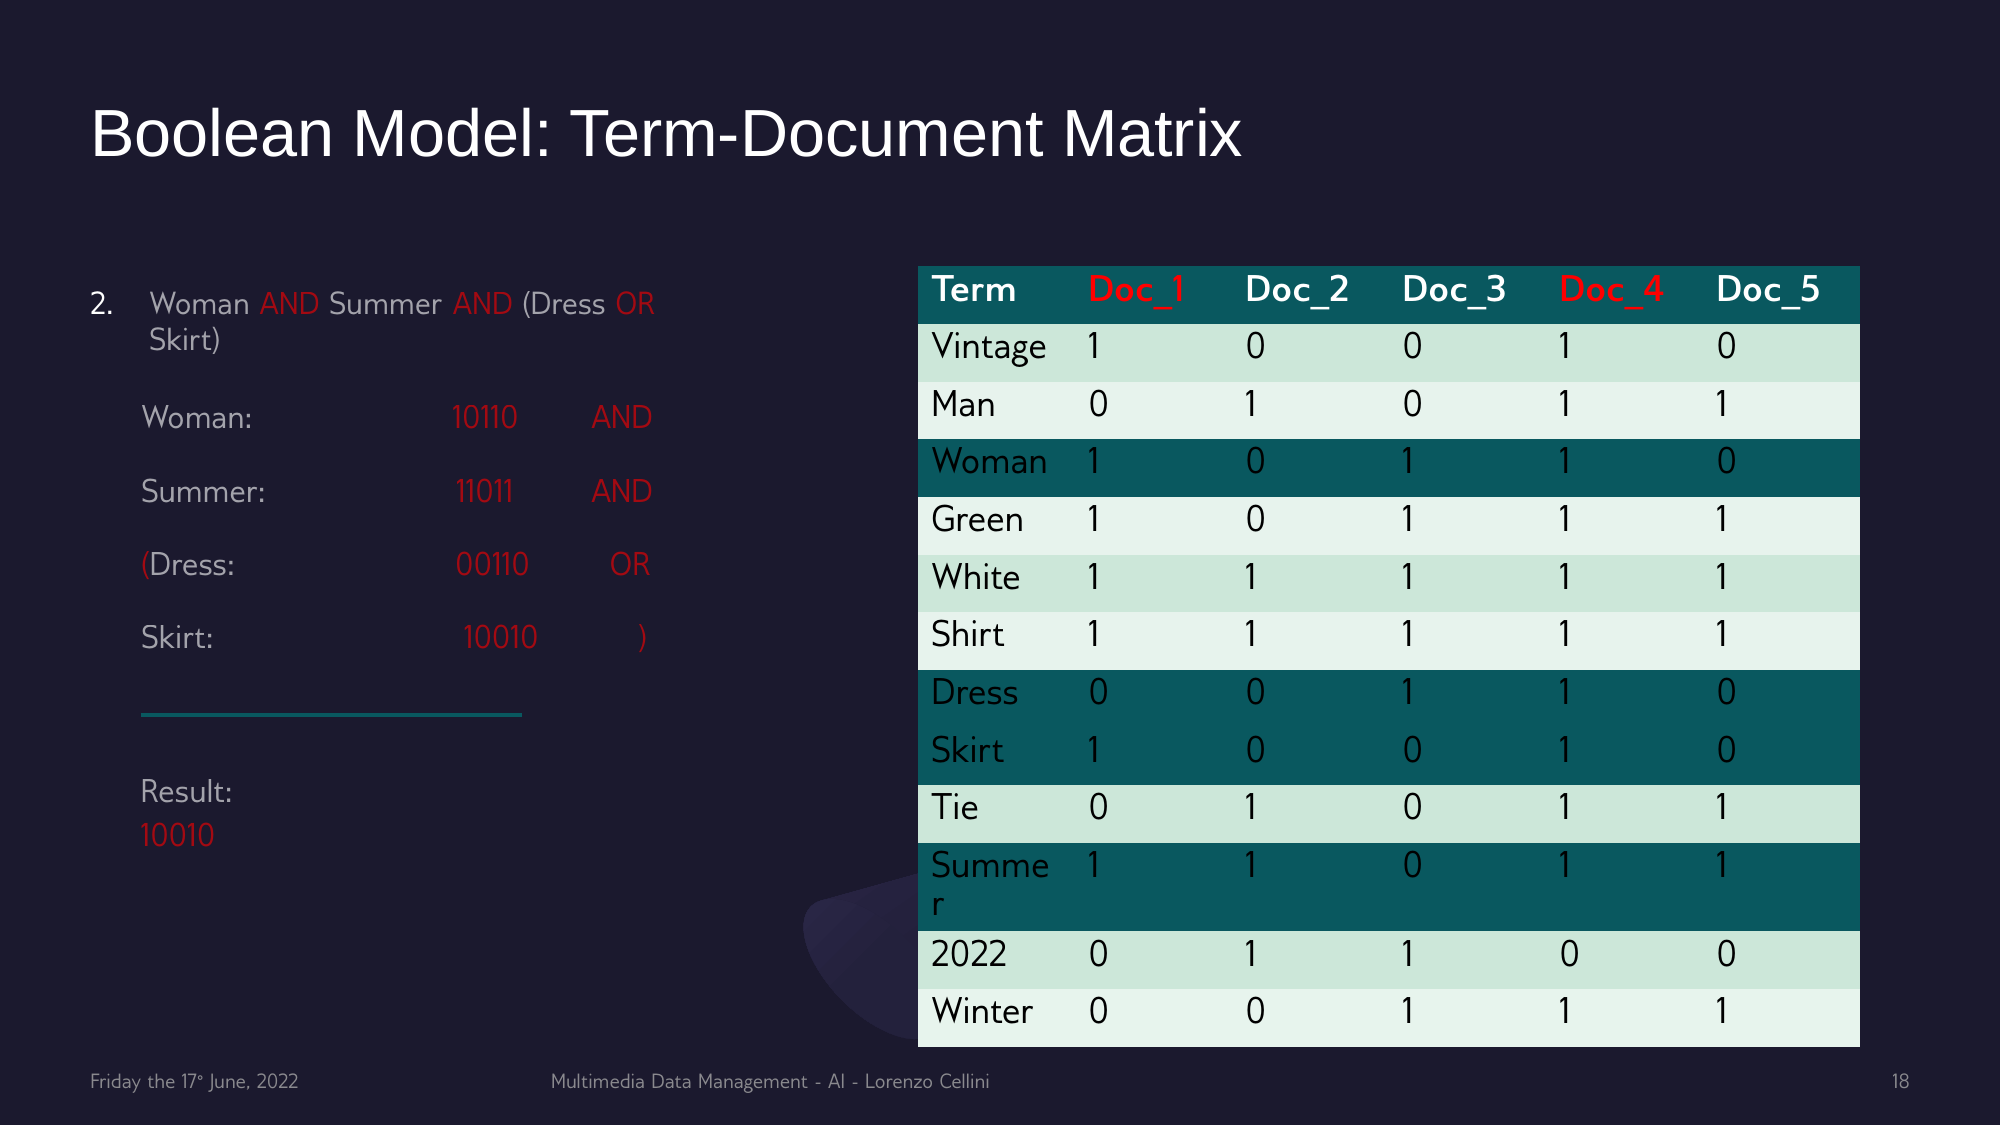

# Boolean Model: Term-Document Matrix
| Term | Doc\_1 | Doc\_2 | Doc\_3 | Doc\_4 | Doc\_5 |
| --- | --- | --- | --- | --- | --- |
| Vintage | 1 | 0 | 0 | 1 | 0 |
| Man | 0 | 1 | 0 | 1 | 1 |
| Woman | 1 | 0 | 1 | 1 | 0 |
| Green | 1 | 0 | 1 | 1 | 1 |
| White | 1 | 1 | 1 | 1 | 1 |
| Shirt | 1 | 1 | 1 | 1 | 1 |
| Dress | 0 | 0 | 1 | 1 | 0 |
| Skirt | 1 | 0 | 0 | 1 | 0 |
| Tie | 0 | 1 | 0 | 1 | 1 |
| Summer | 1 | 1 | 0 | 1 | 1 |
| 2022 | 0 | 1 | 1 | 0 | 0 |
| Winter | 0 | 0 | 1 | 1 | 1 |
Woman AND Summer AND (Dress OR Skirt)
Woman:                    10110	AND
Summer:                   11011	AND
(Dress:                      00110        OR
Skirt:                         10010          )
Result:                      10010
Friday the 17° June, 2022
Multimedia Data Management - AI - Lorenzo Cellini
18